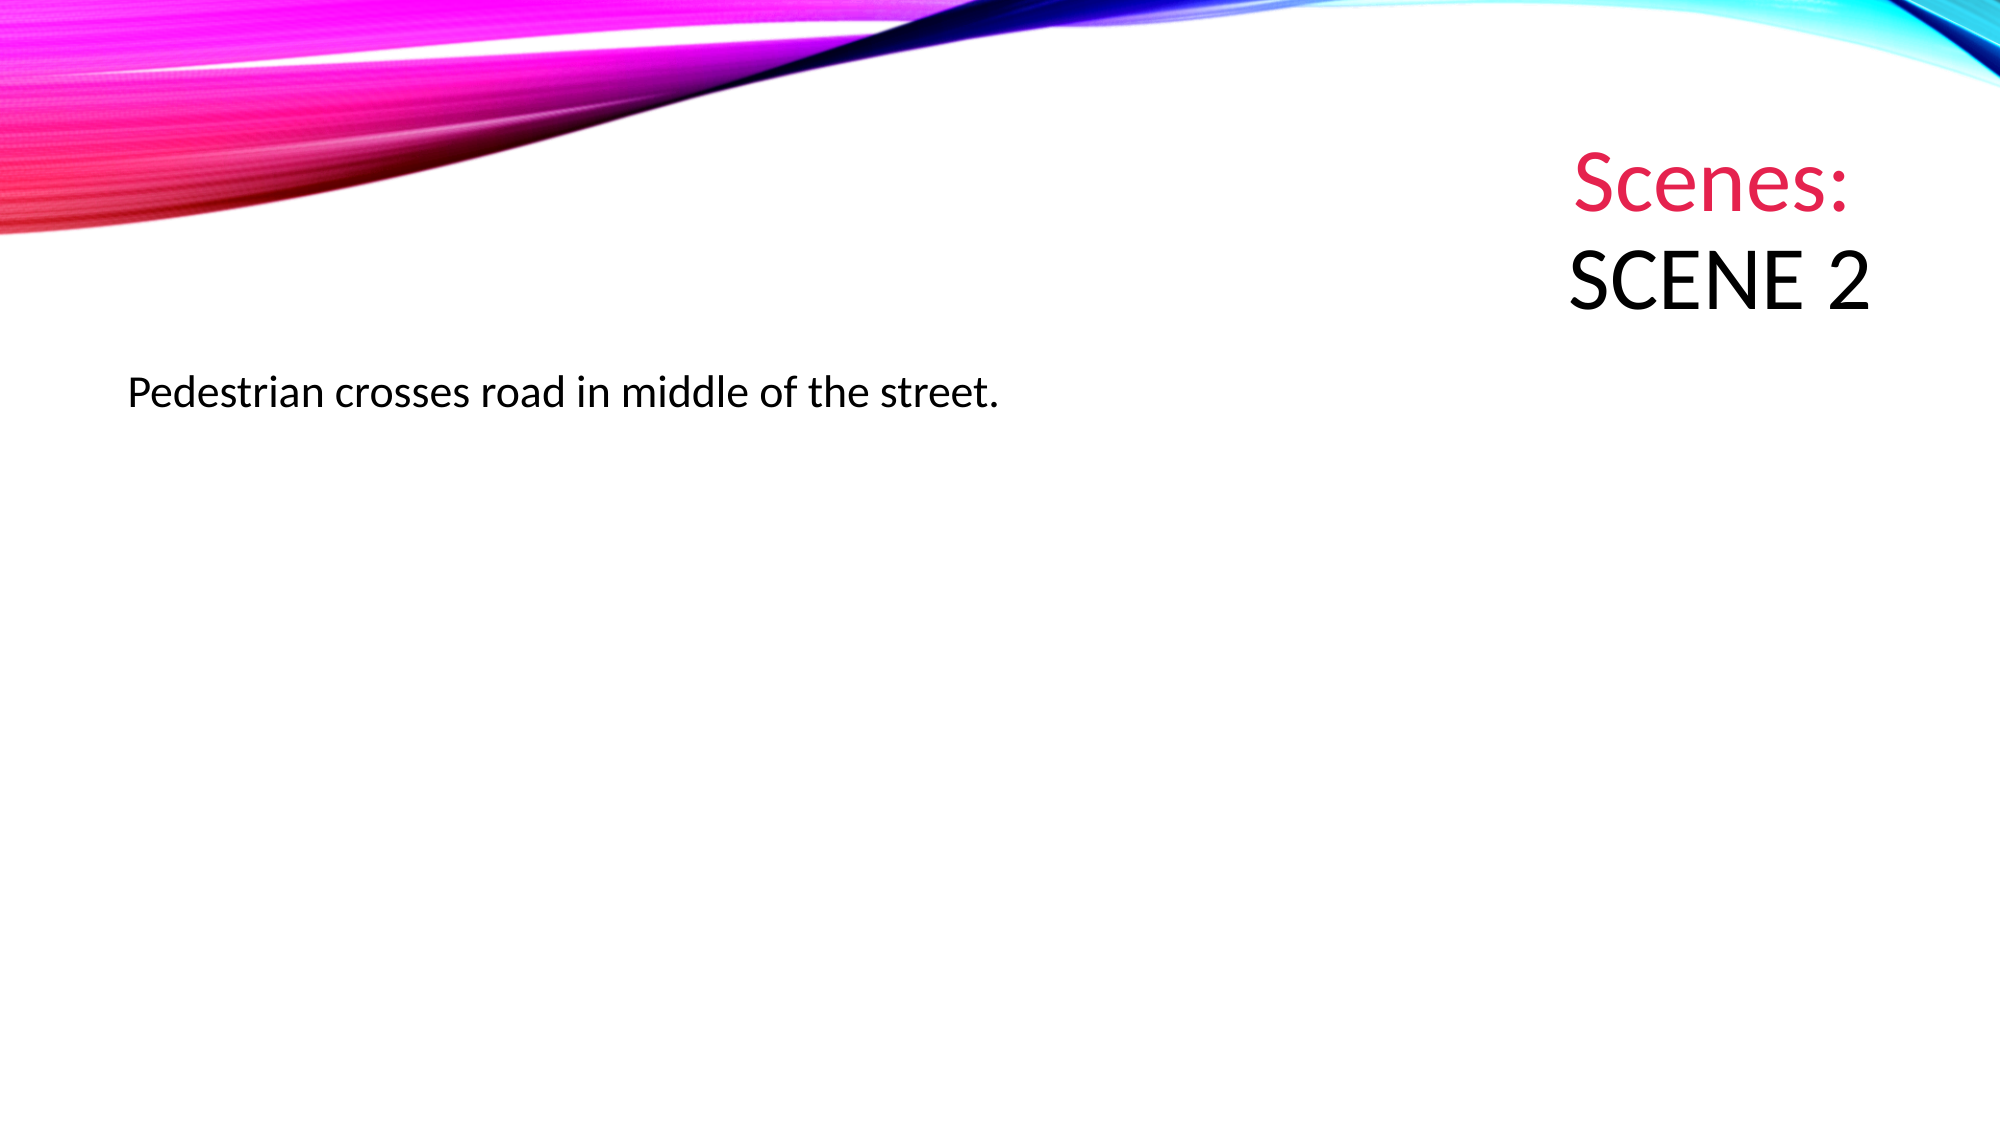

# Scenes: Scene 2
Pedestrian crosses road in middle of the street.